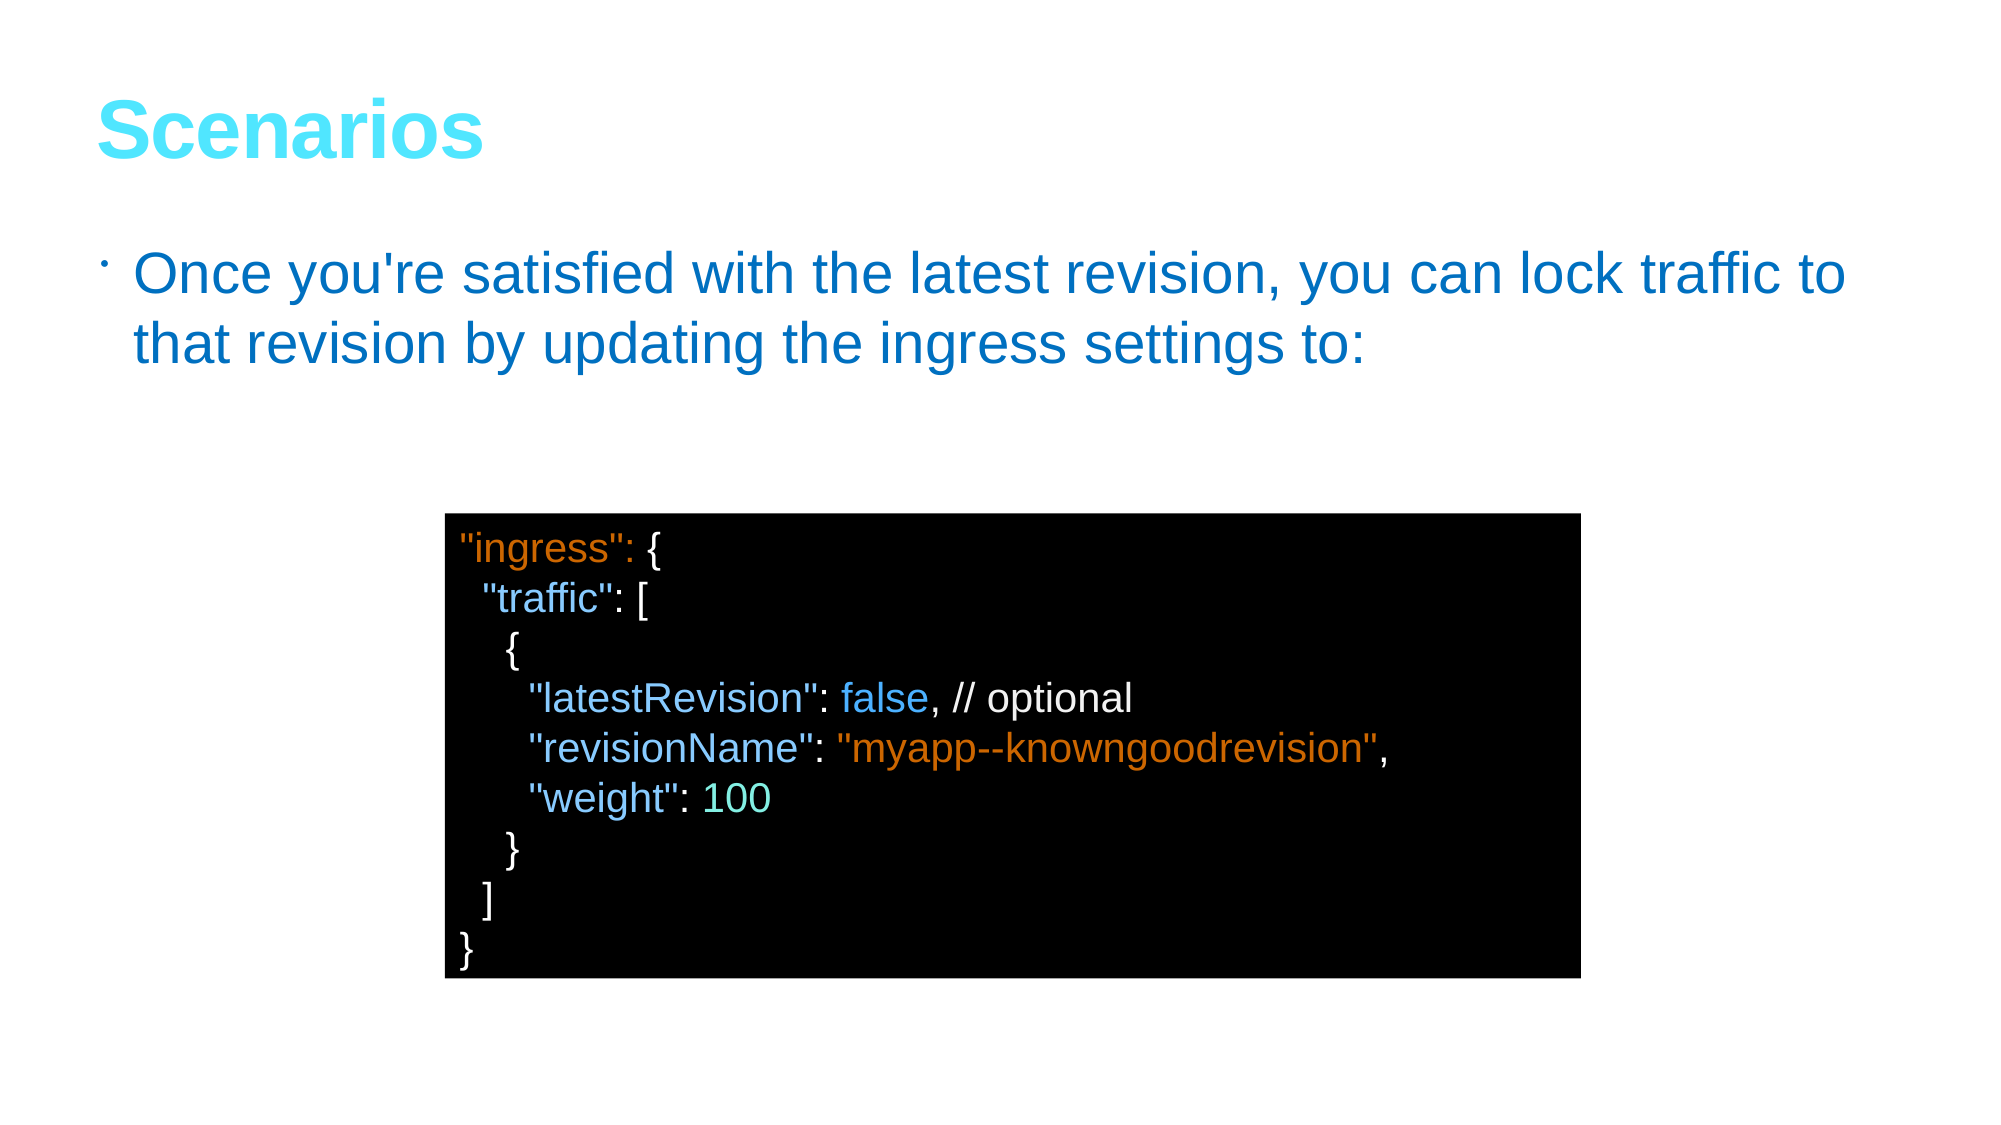

# Scenarios
Once you're satisfied with the latest revision, you can lock traffic to that revision by updating the ingress settings to:
"ingress": {
  "traffic": [
    {
      "latestRevision": false, // optional
      "revisionName": "myapp--knowngoodrevision",
      "weight": 100
    }
  ]
}